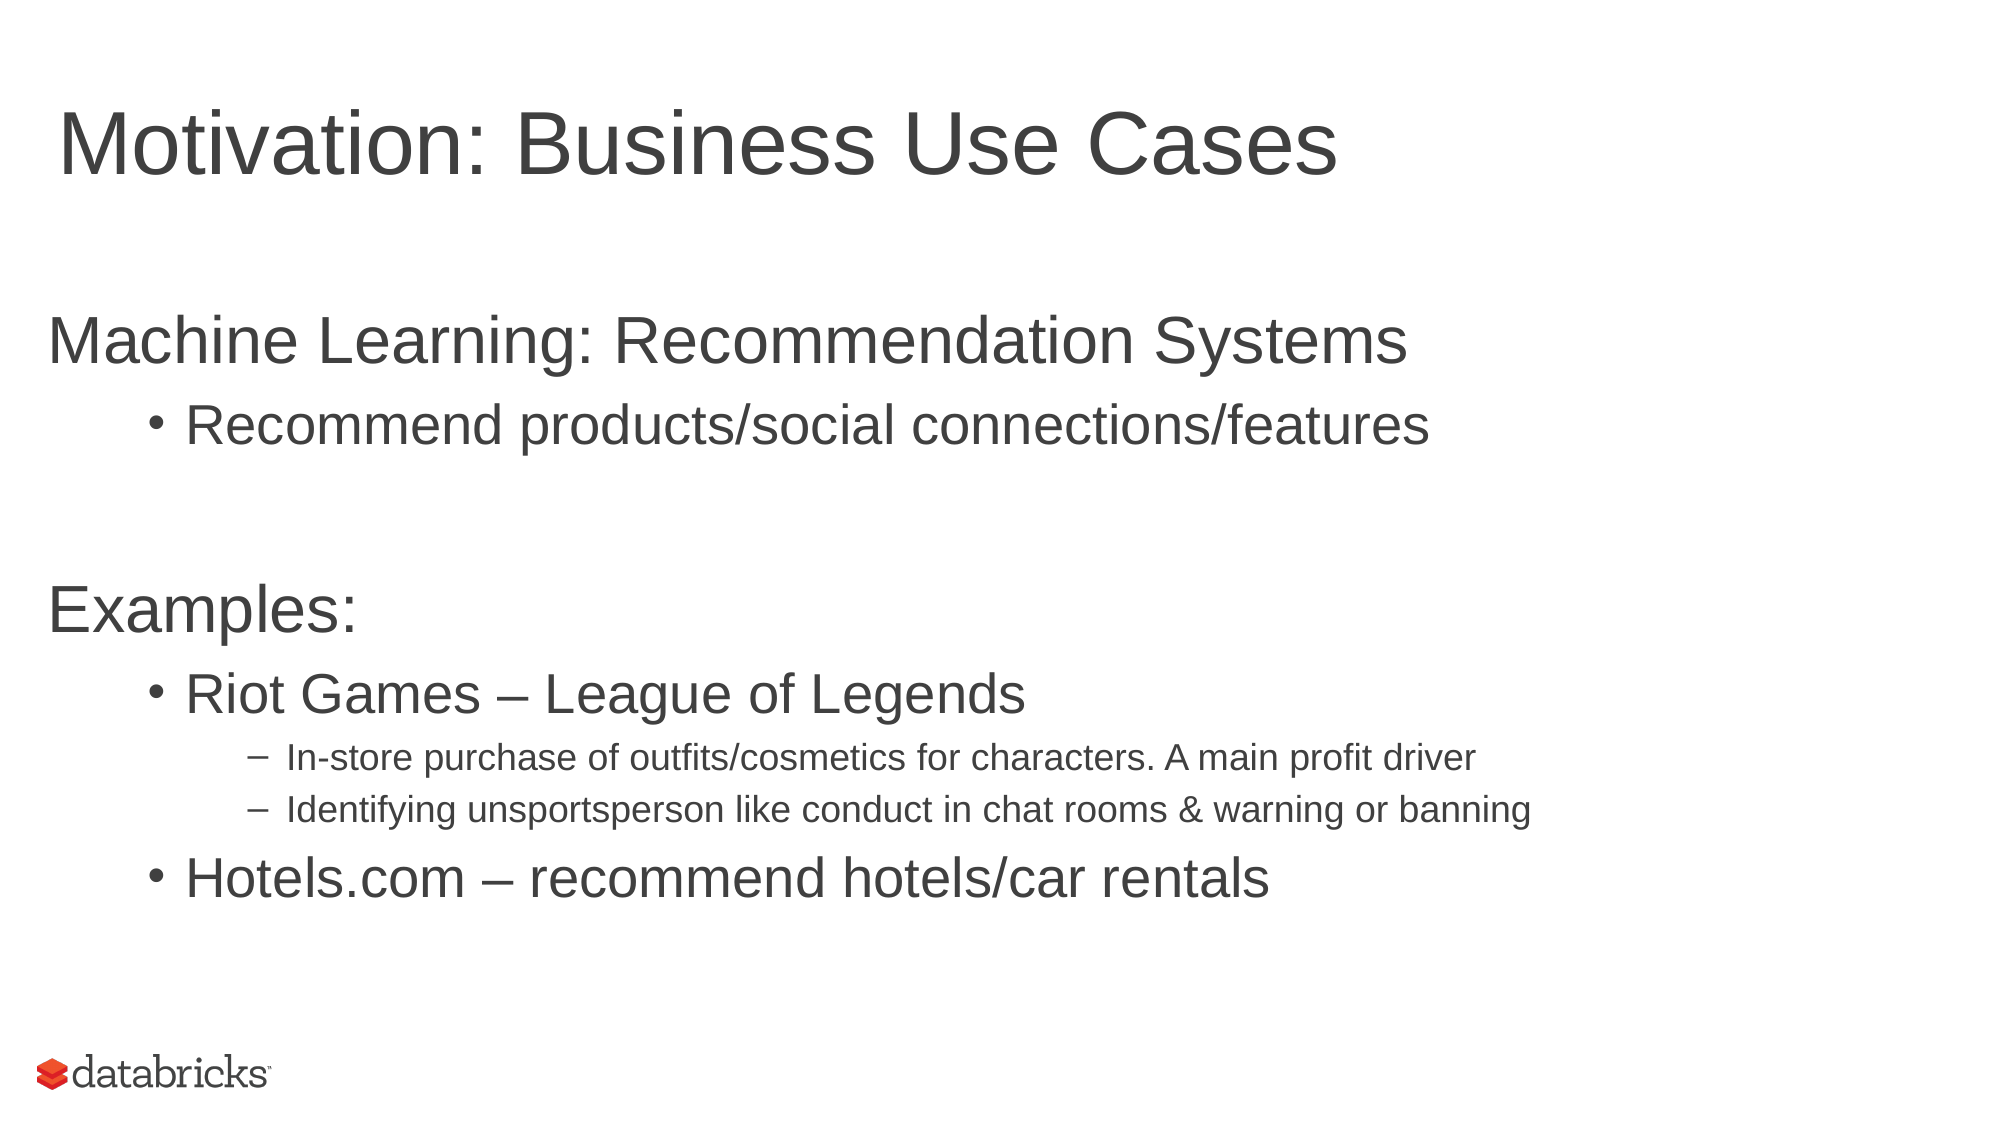

# Motivation: Business Use Cases
Machine Learning: Recommendation Systems
Recommend products/social connections/features

Examples:
Riot Games – League of Legends
In-store purchase of outfits/cosmetics for characters. A main profit driver
Identifying unsportsperson like conduct in chat rooms & warning or banning
Hotels.com – recommend hotels/car rentals